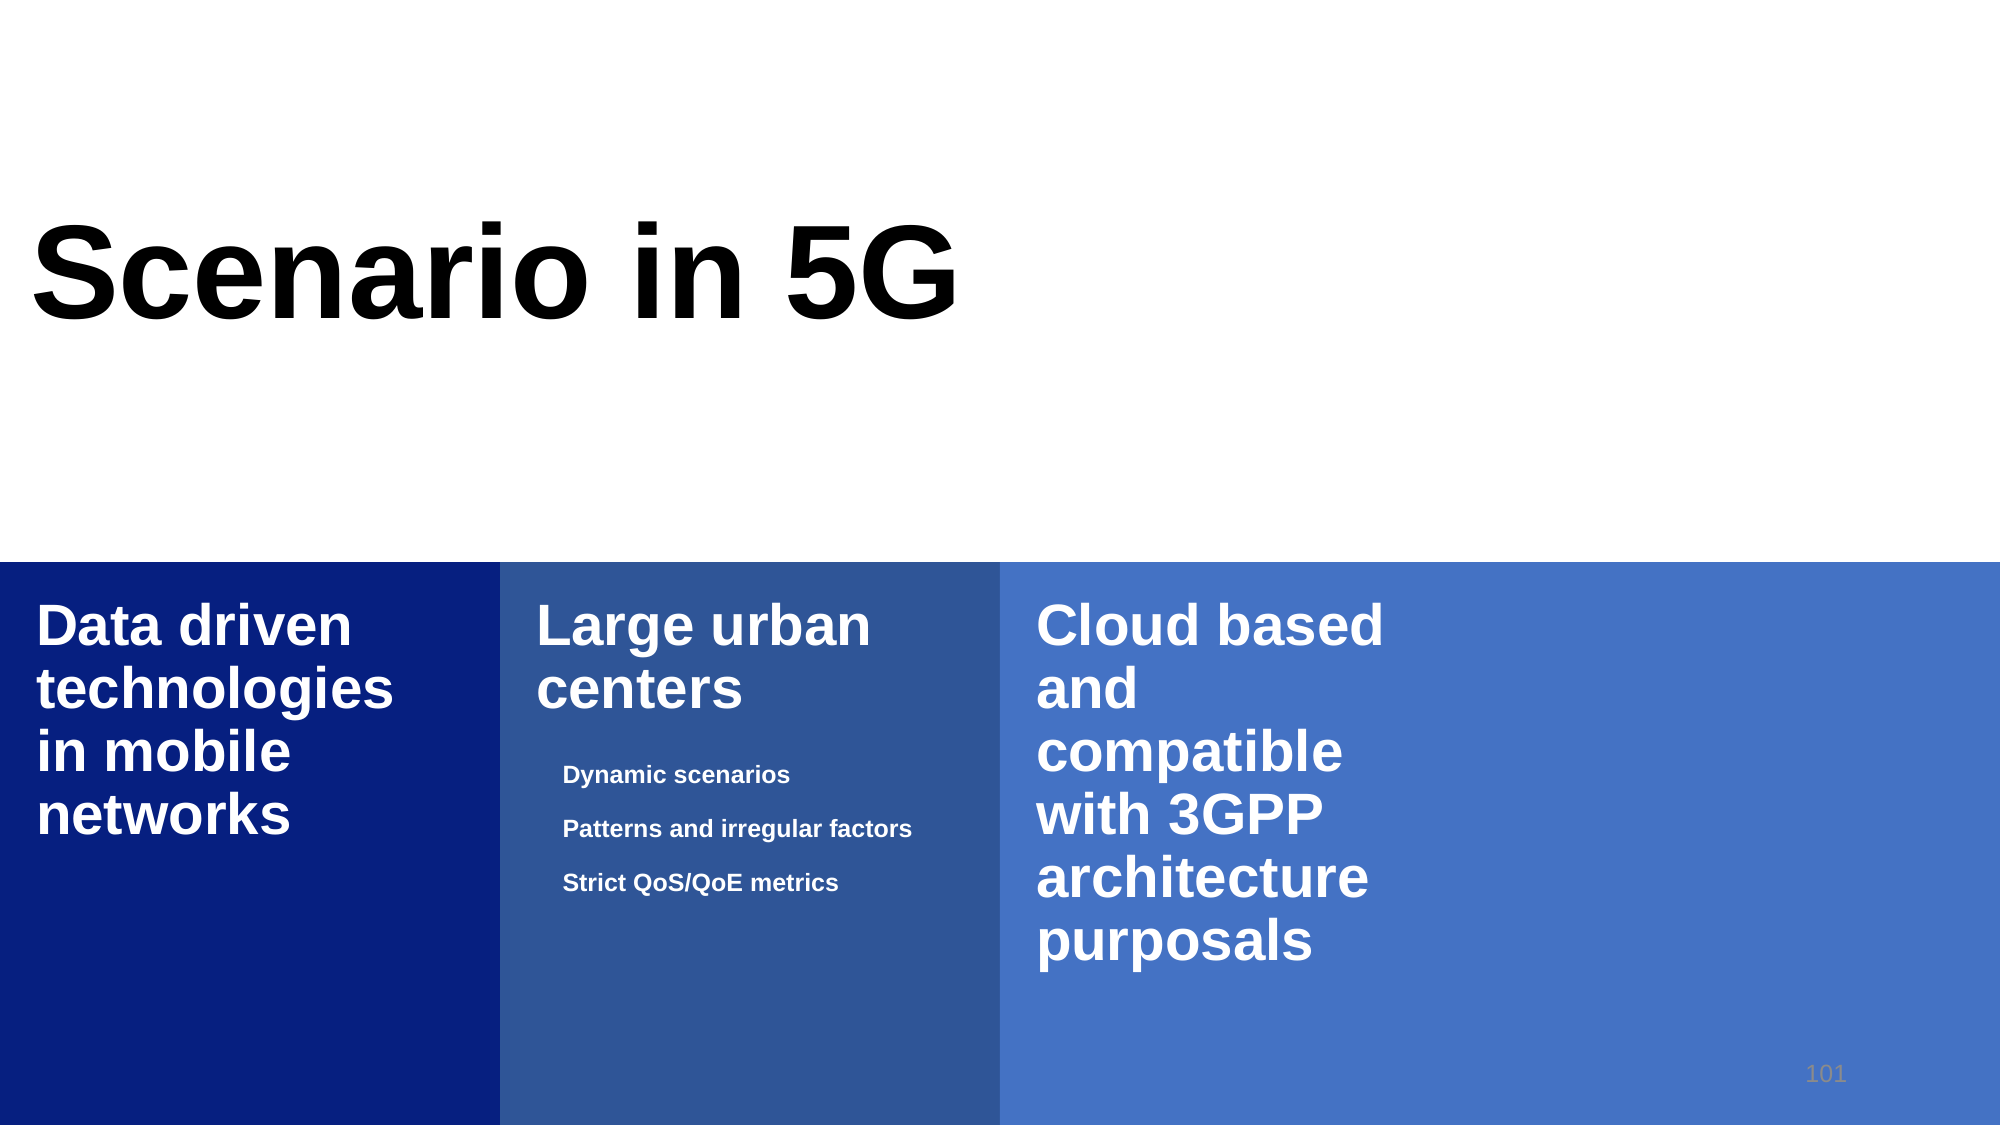

# Scenario in 5G
Cloud based and compatible with 3GPP architecture purposals

Data driven technologies in mobile networks
Large urban centers

Dynamic scenarios

Patterns and irregular factors

Strict QoS/QoE metrics
101